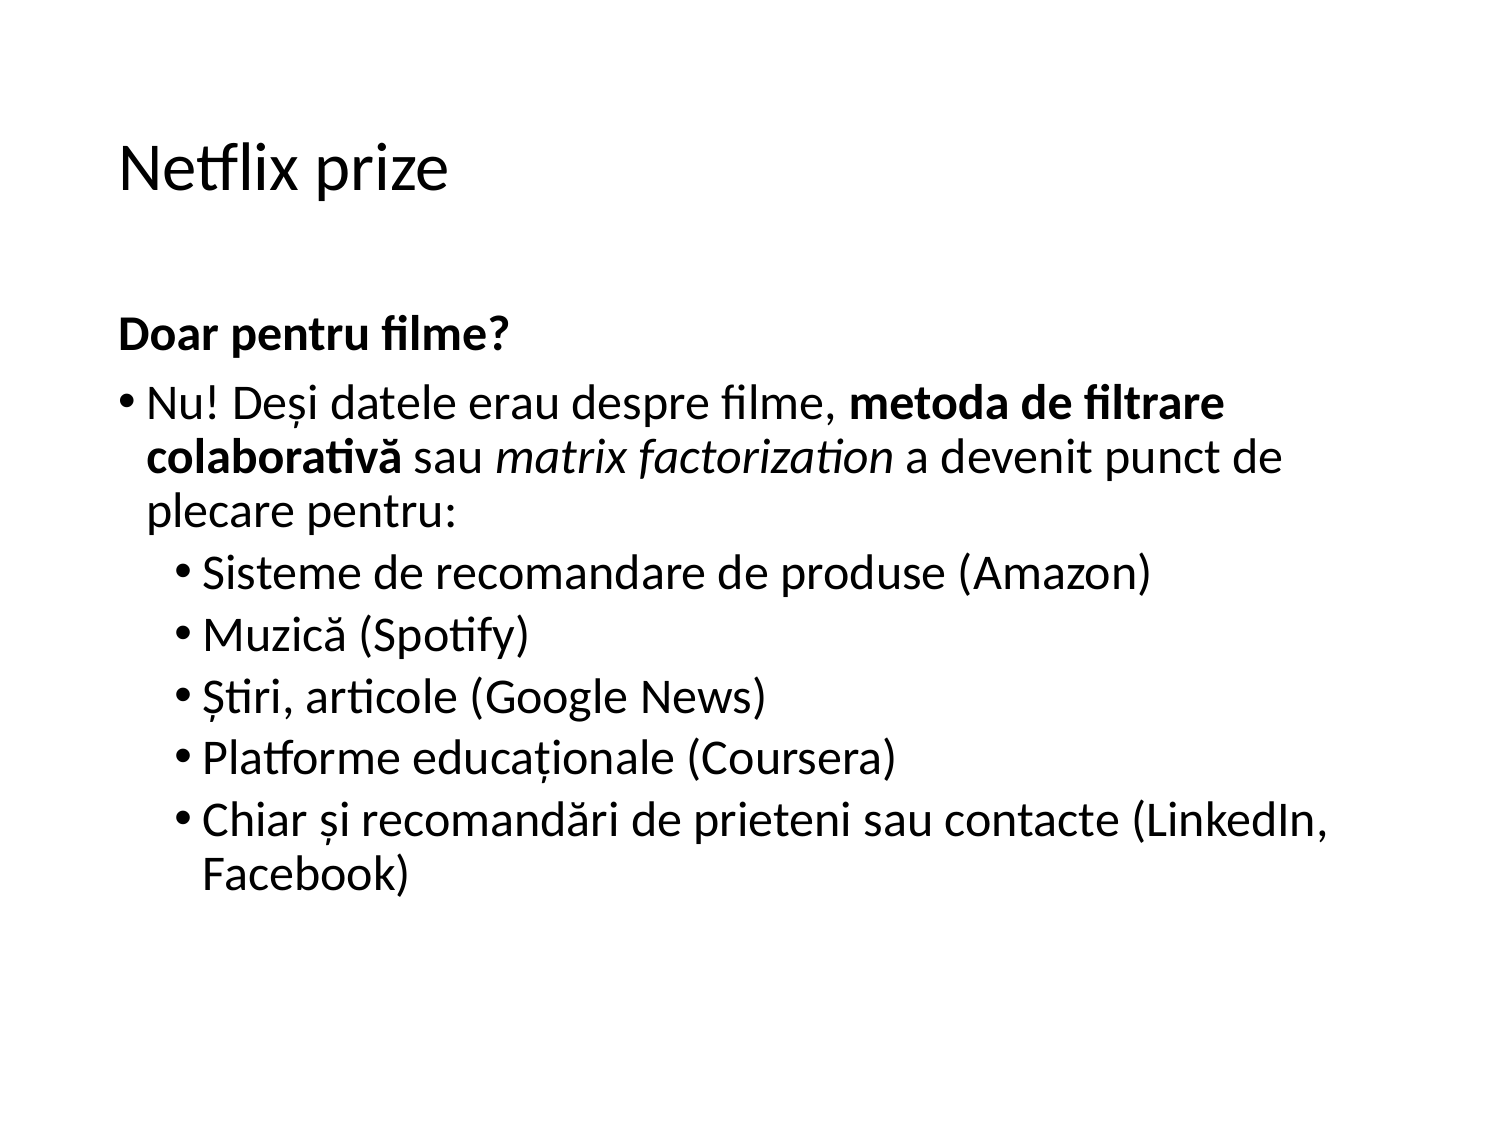

# Netflix prize
Doar pentru filme?
Nu! Deși datele erau despre filme, metoda de filtrare colaborativă sau matrix factorization a devenit punct de plecare pentru:
Sisteme de recomandare de produse (Amazon)
Muzică (Spotify)
Știri, articole (Google News)
Platforme educaționale (Coursera)
Chiar și recomandări de prieteni sau contacte (LinkedIn, Facebook)